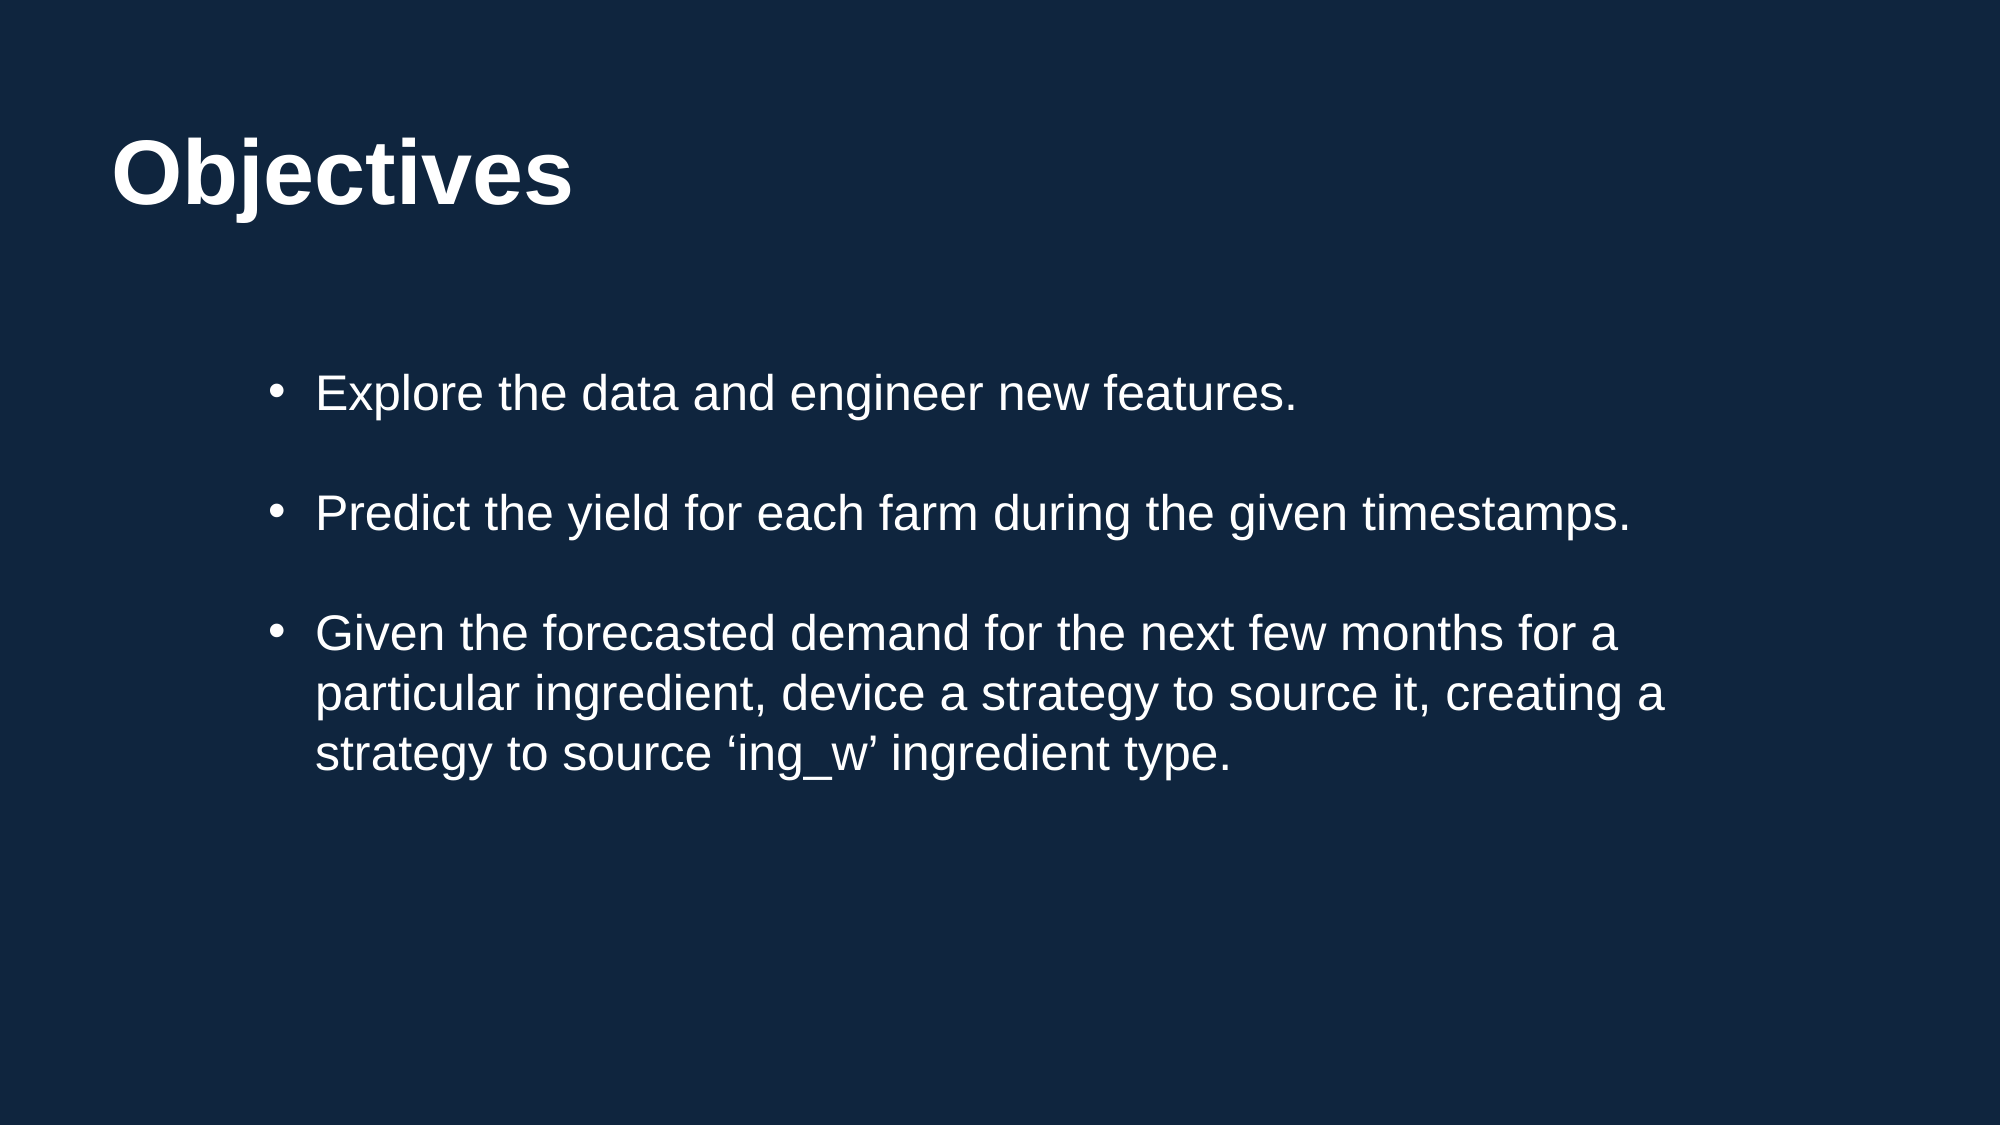

# Objectives
Explore the data and engineer new features.

Predict the yield for each farm during the given timestamps.

Given the forecasted demand for the next few months for a particular ingredient, device a strategy to source it, creating a strategy to source ‘ing_w’ ingredient type.